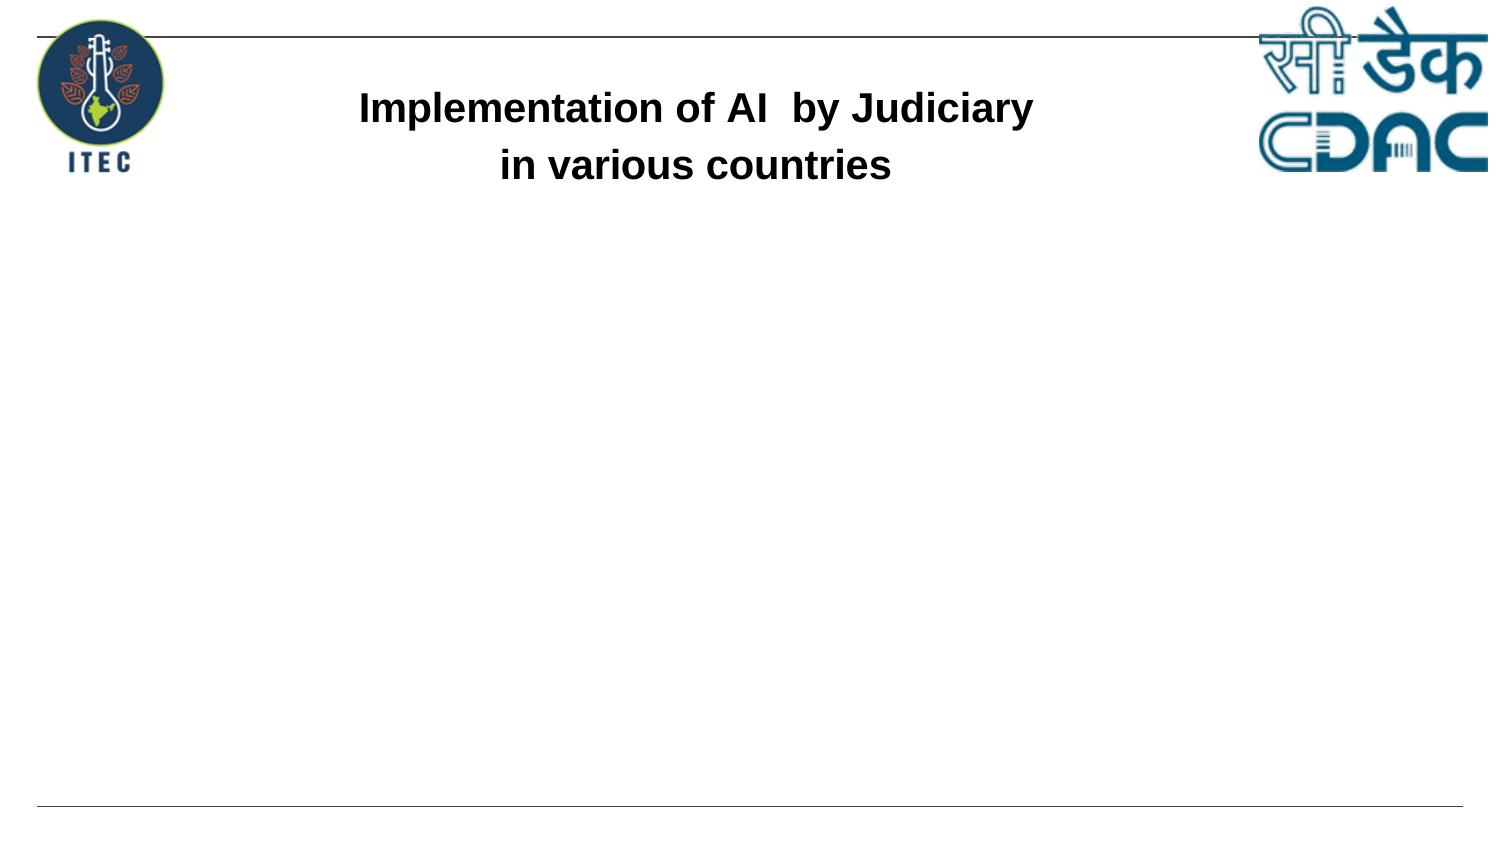

Implementation of AI  by Judiciary
in various countries